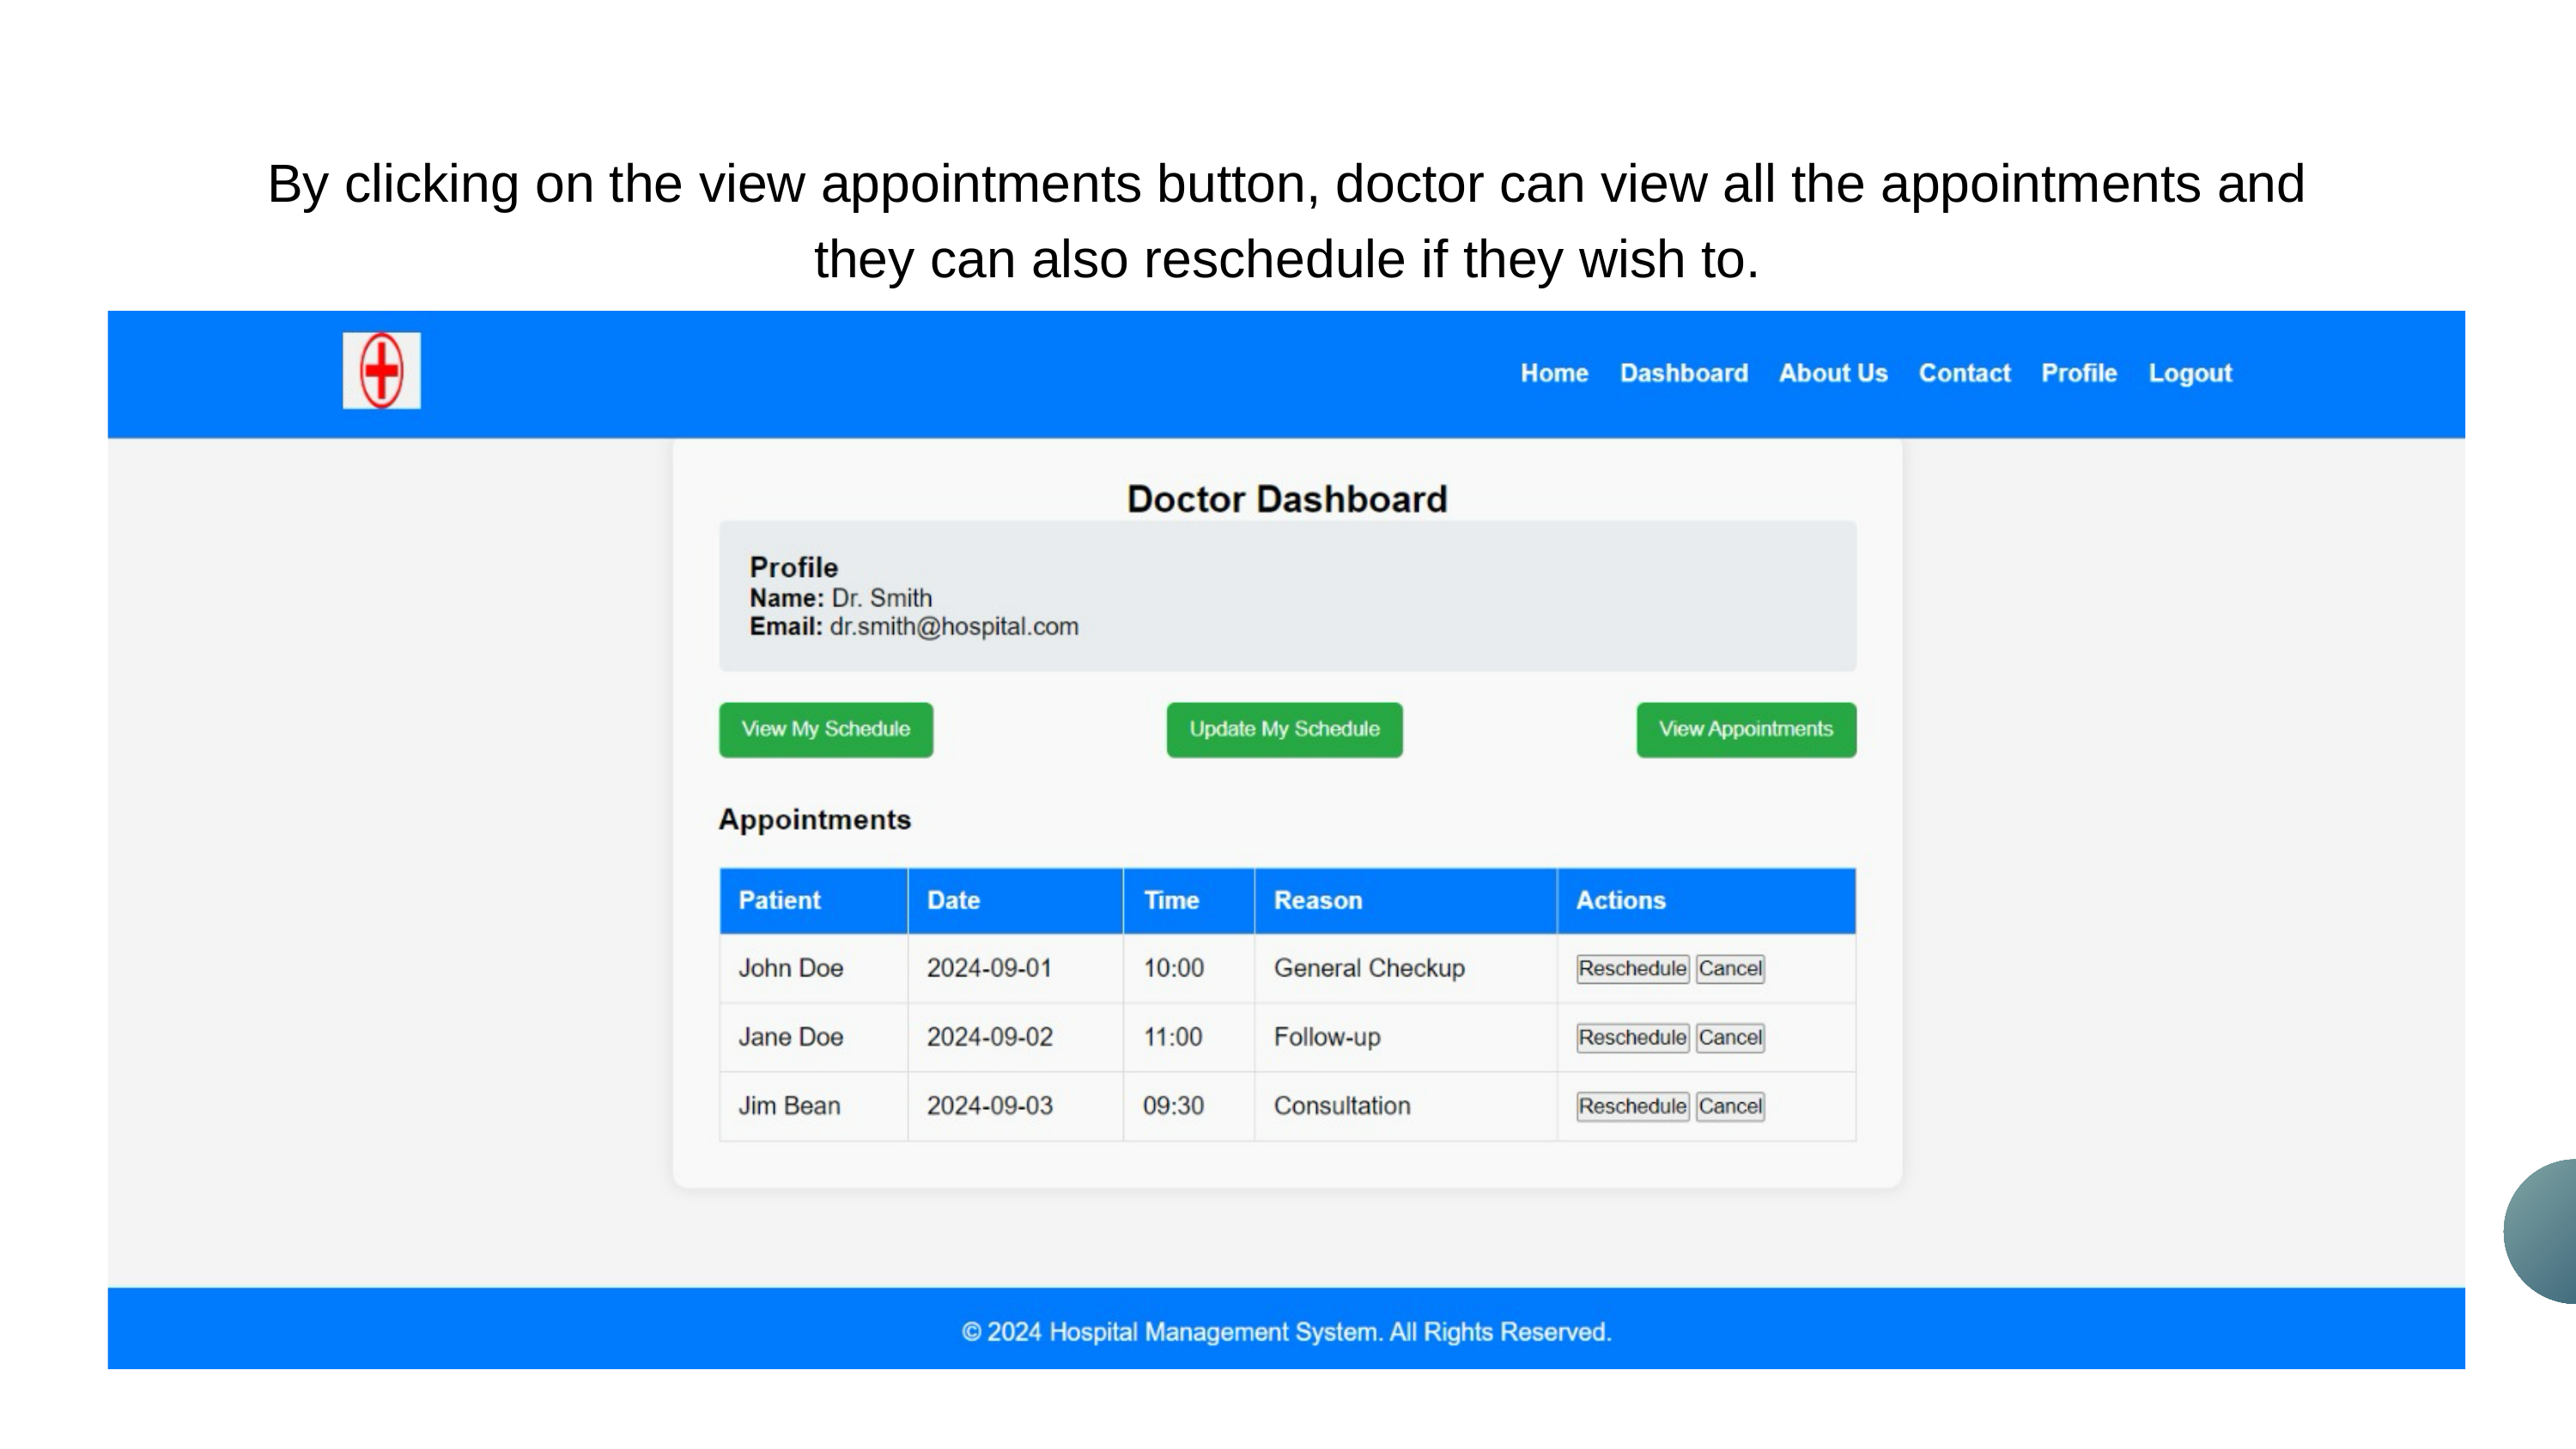

By clicking on the view appointments button, doctor can view all the appointments and they can also reschedule if they wish to.